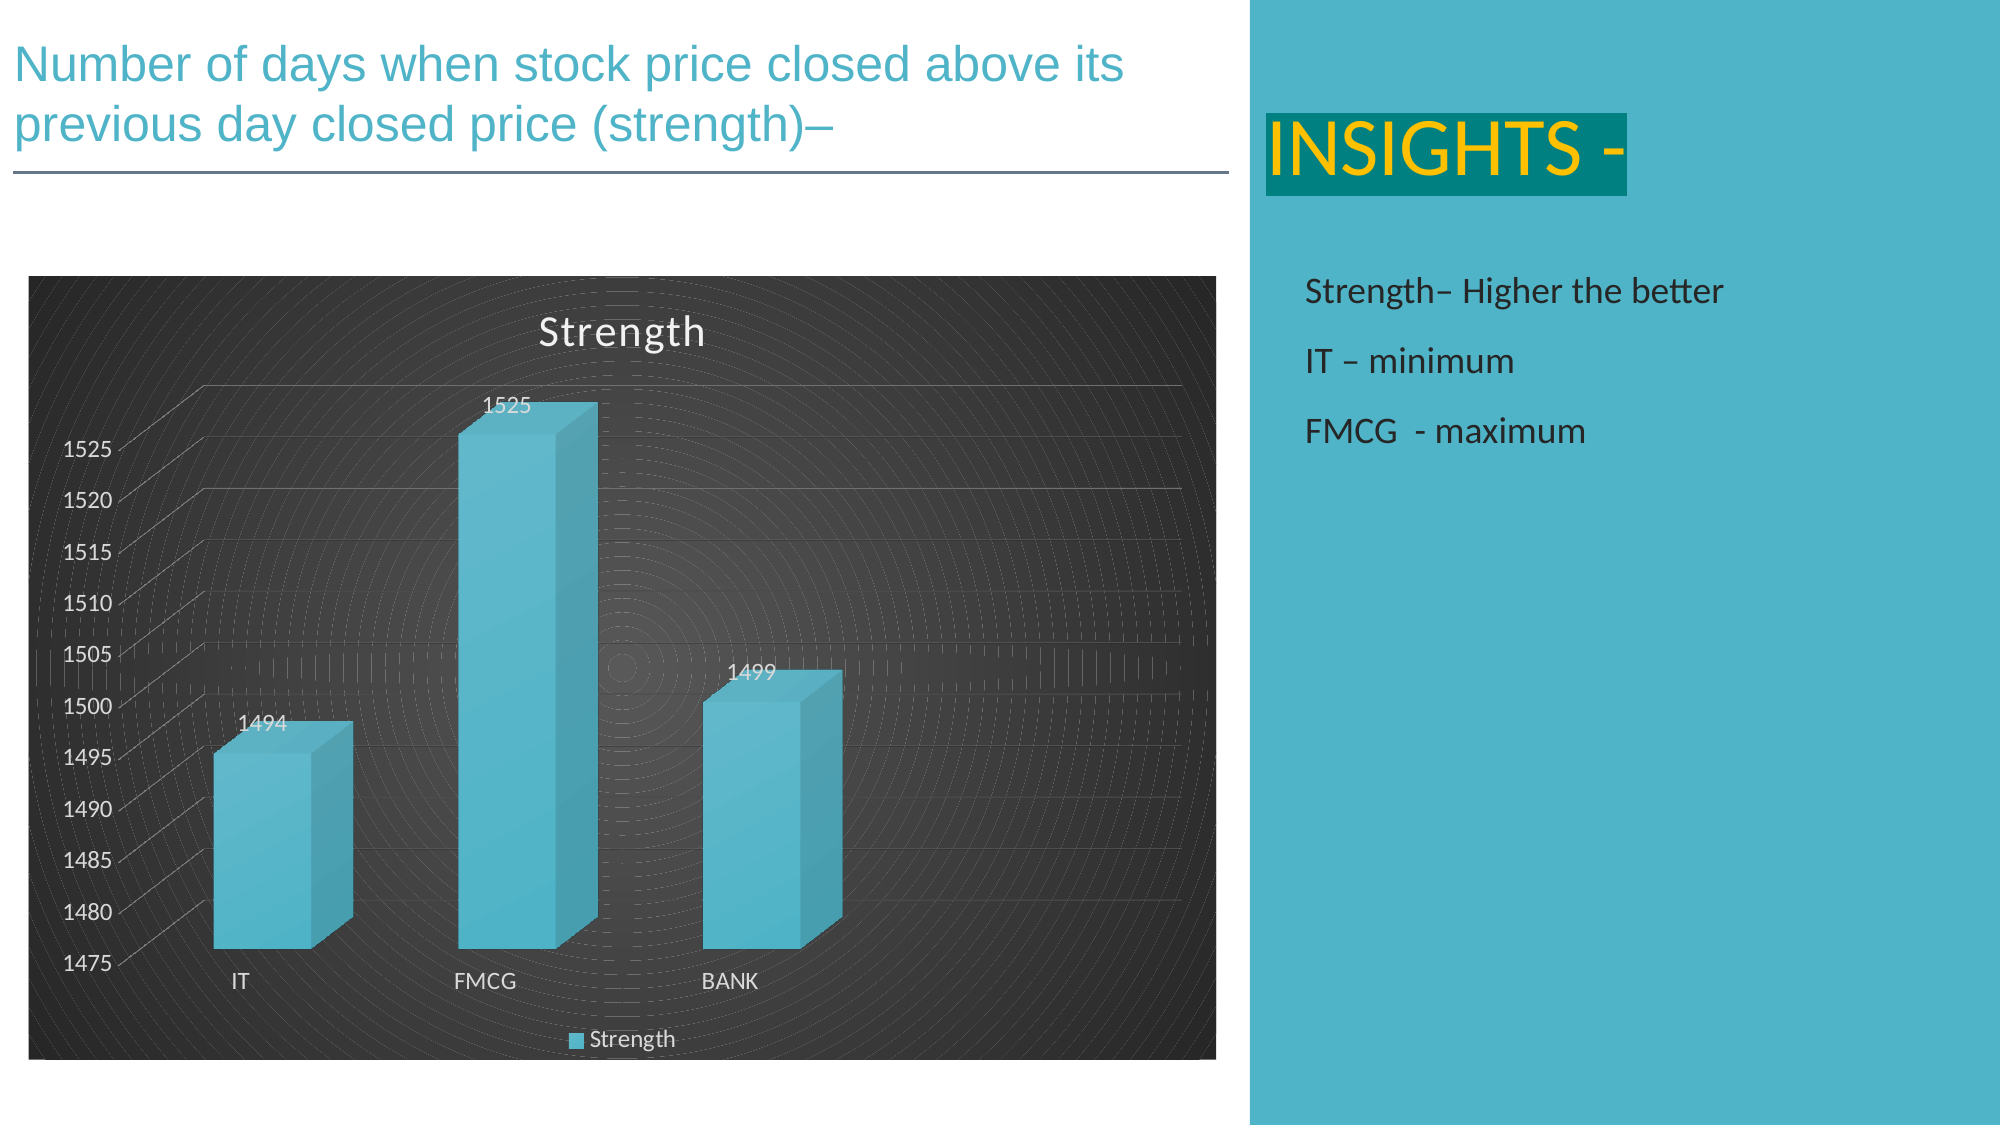

Number of days when stock price closed above its previous day closed price (strength)–

# INSIGHTS -
Strength– Higher the better
IT – minimum
FMCG  - maximum

[unsupported chart]